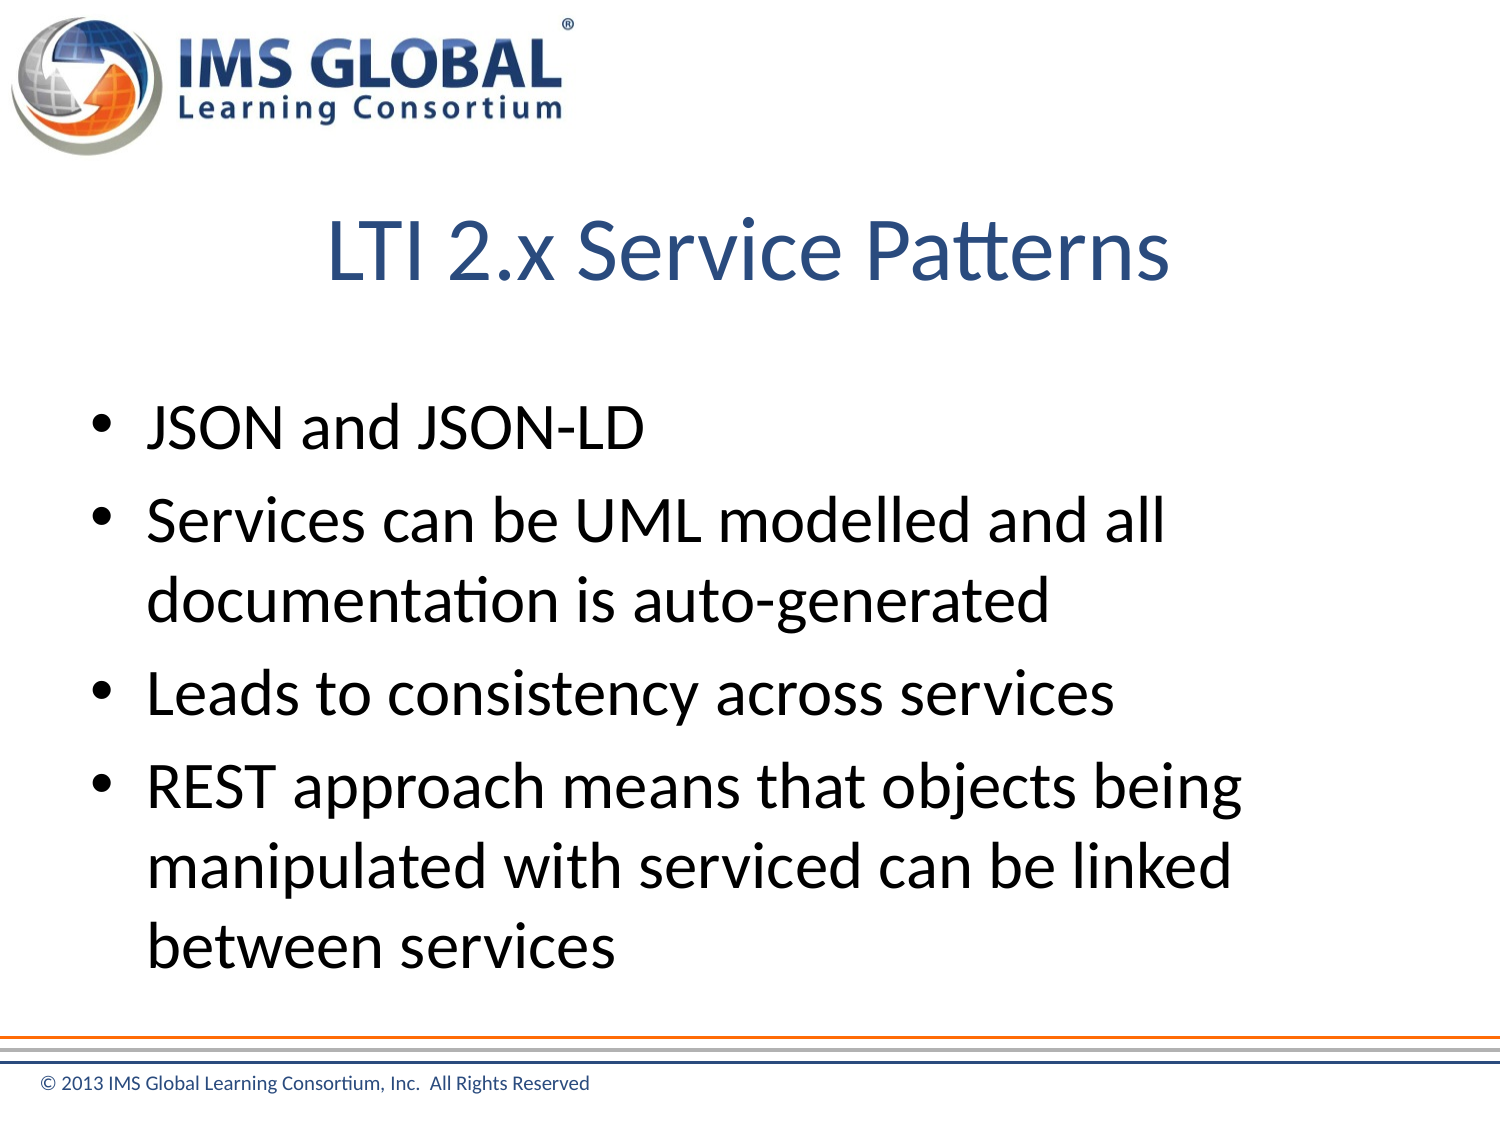

# LTI 2.x Service Patterns
JSON and JSON-LD
Services can be UML modelled and all documentation is auto-generated
Leads to consistency across services
REST approach means that objects being manipulated with serviced can be linked between services